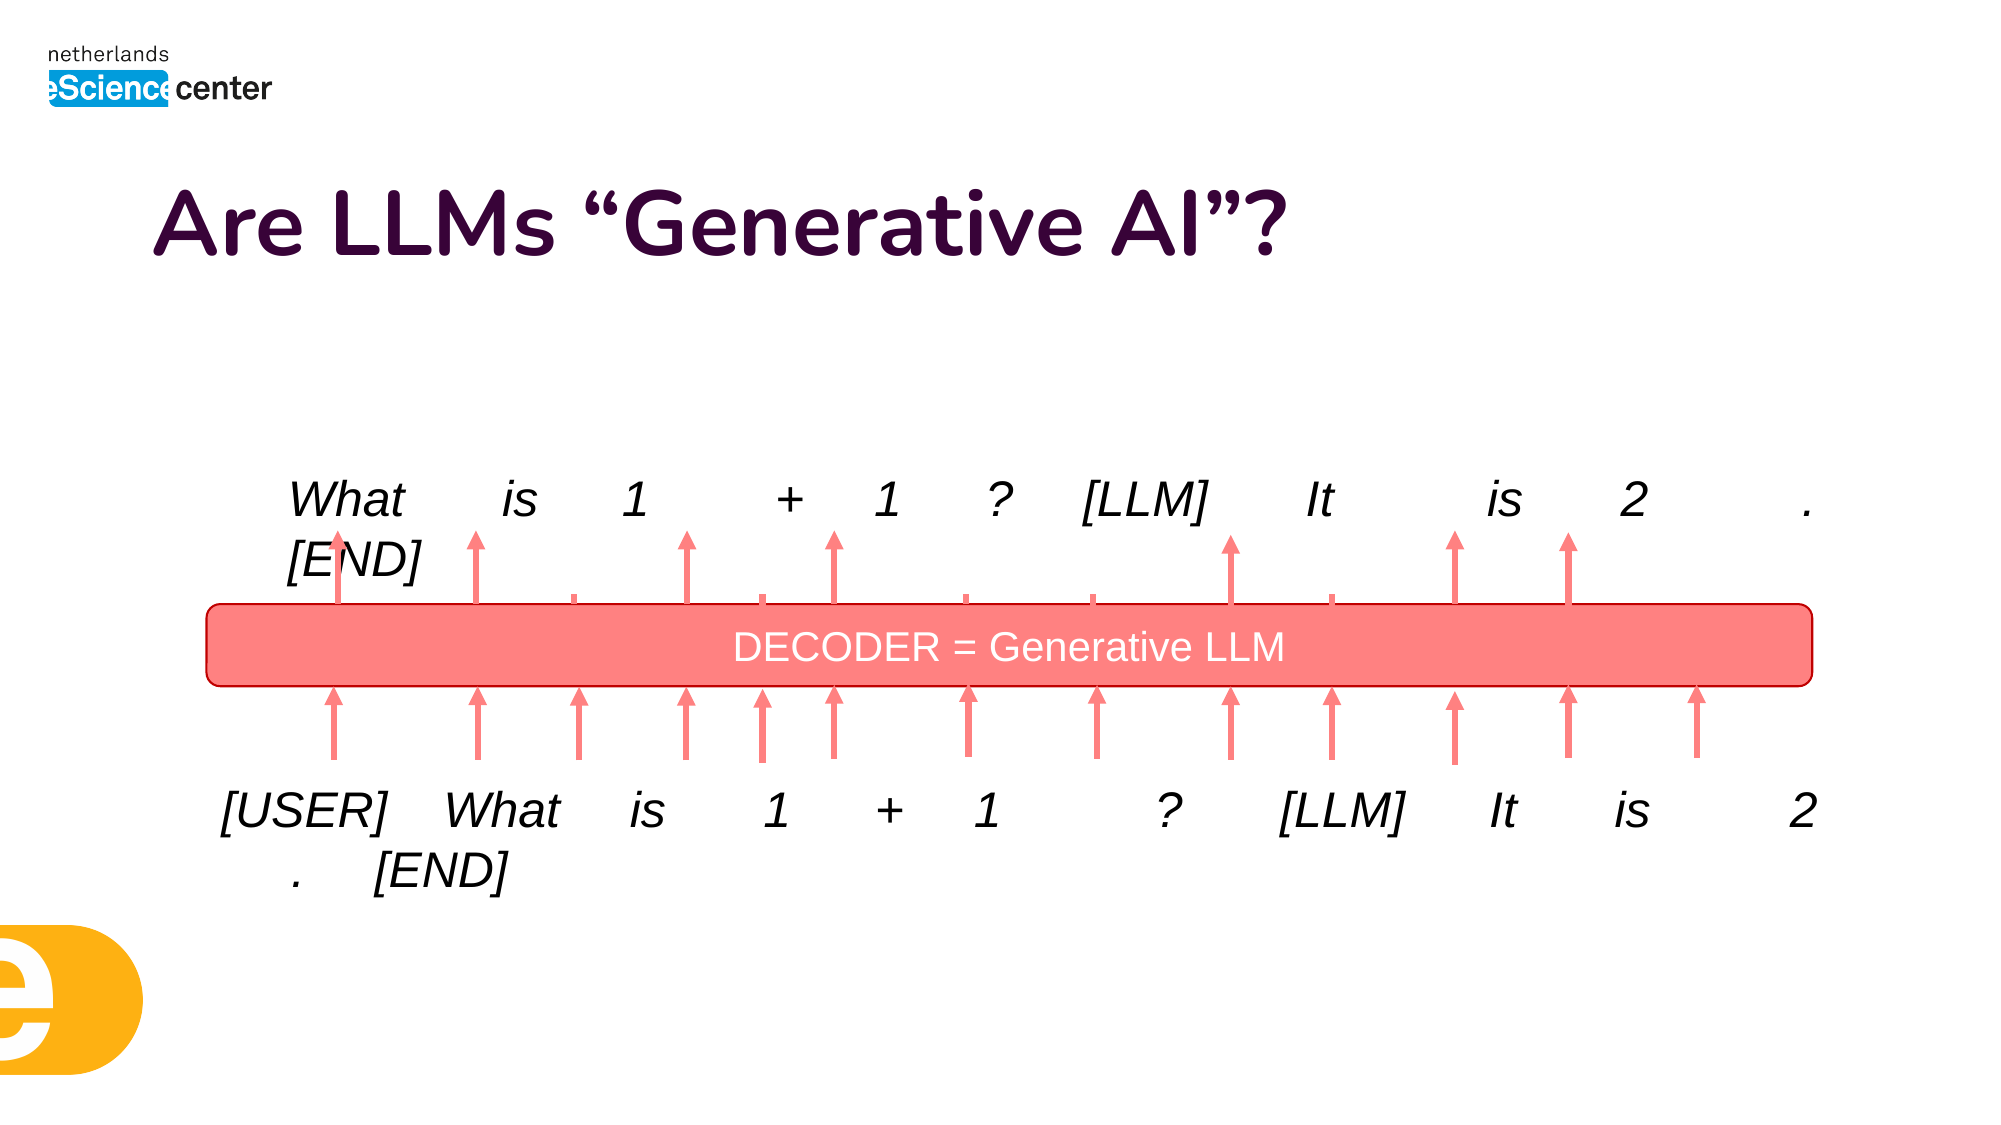

# Are LLMs “Generative AI”?
What       is      1         +     1      ?     [LLM]       It           is       2           .    [END]
DECODER = Generative LLM
[USER]    What     is       1      +     1           ?       [LLM]      It       is          2          .     [END]